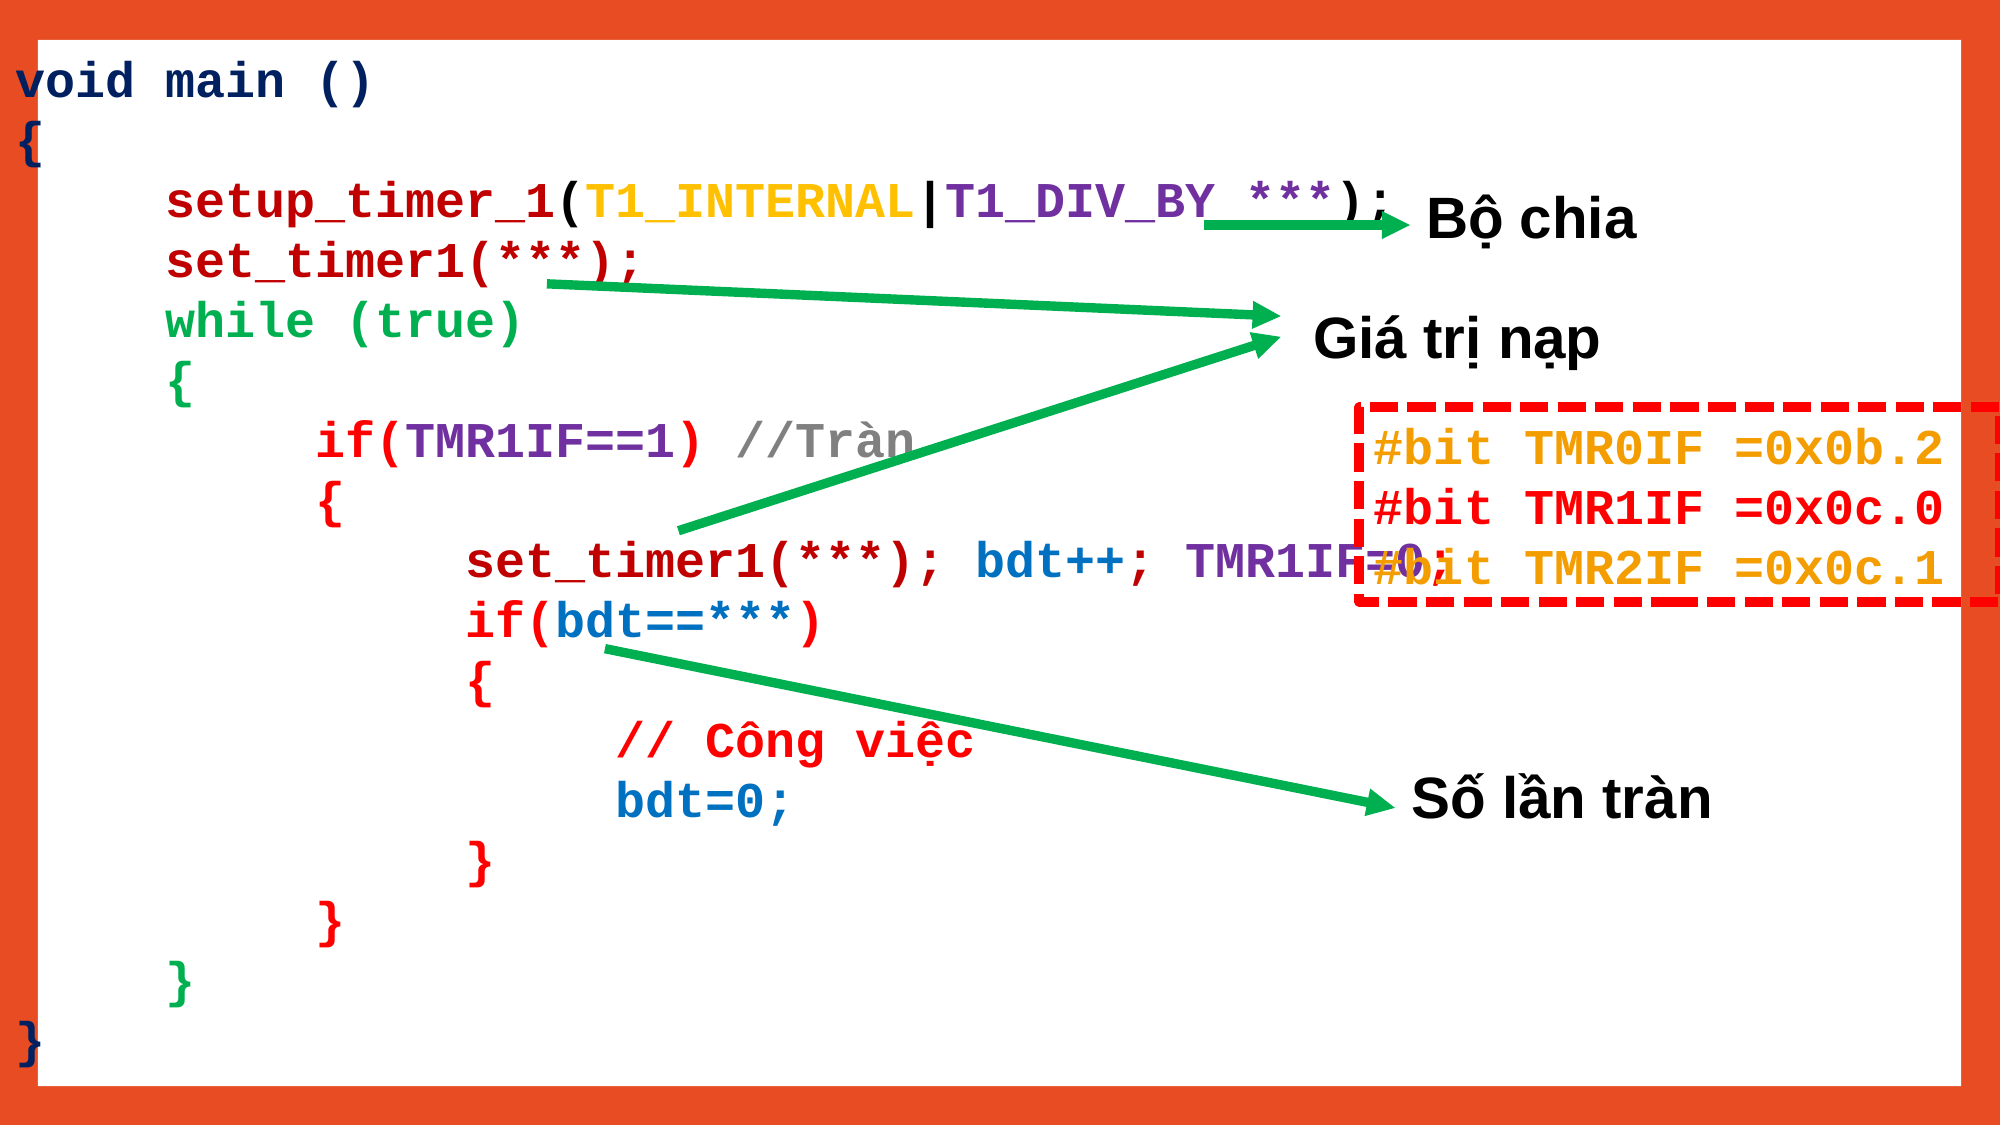

void main ()
{
	setup_timer_1(T1_INTERNAL|T1_DIV_BY_***);
	set_timer1(***);
	while (true)
	{
		if(TMR1IF==1) //Tràn
		{
			set_timer1(***); bdt++; TMR1IF=0;
			if(bdt==***)
			{
				// Công việc
				bdt=0;
			}
		}
	}
}
Bộ chia
Giá trị nạp
#bit TMR0IF =0x0b.2
#bit TMR1IF =0x0c.0
#bit TMR2IF =0x0c.1
Số lần tràn